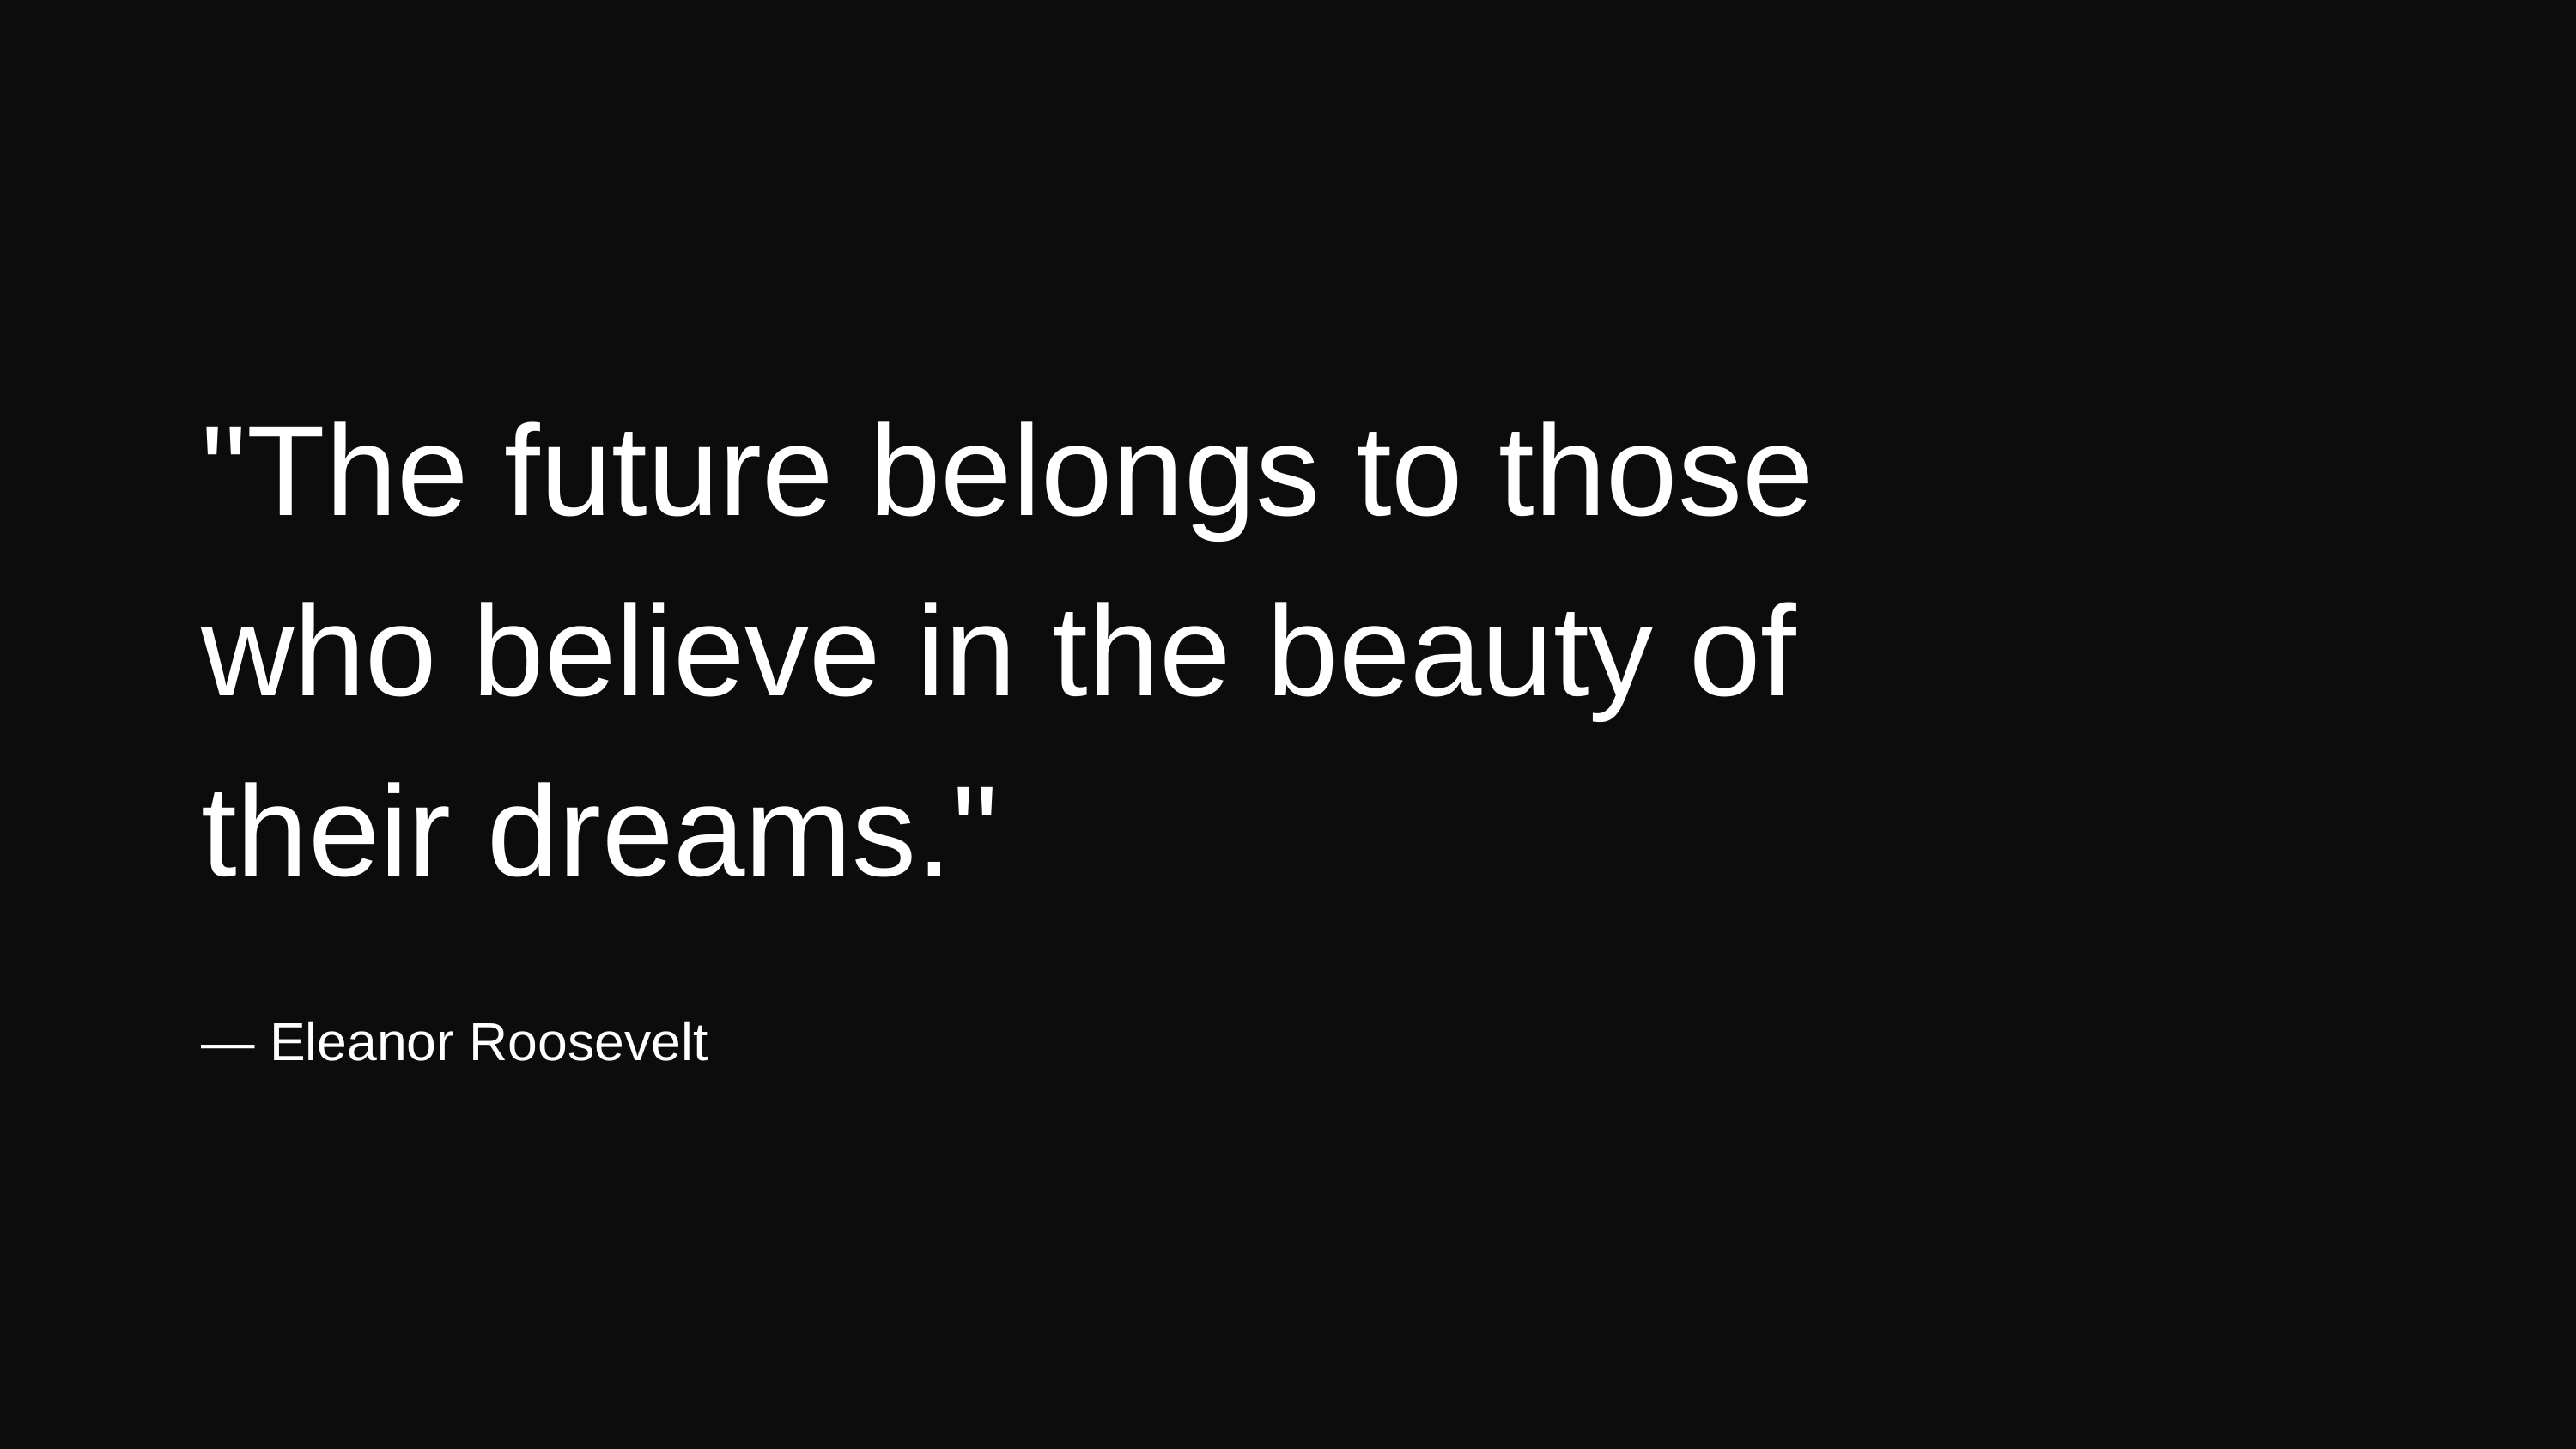

"The future belongs to those
who believe in the beauty of
their dreams."
— Eleanor Roosevelt